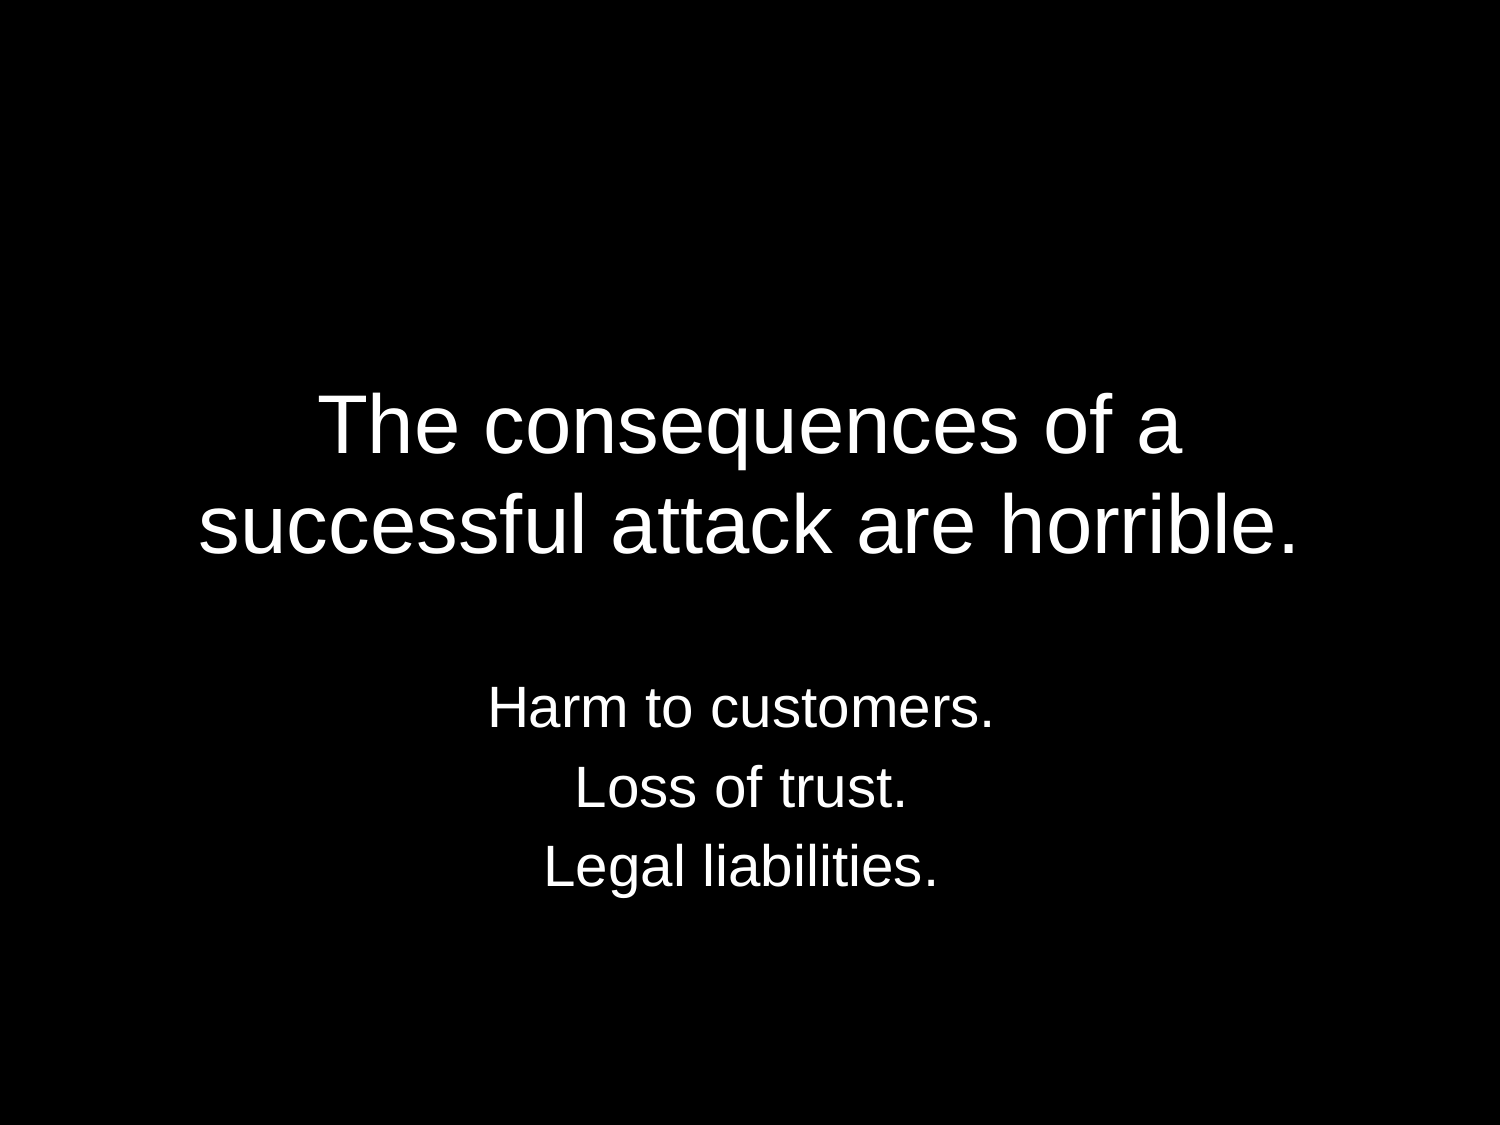

# The consequences of a successful attack are horrible.

Harm to customers.
Loss of trust.
Legal liabilities.